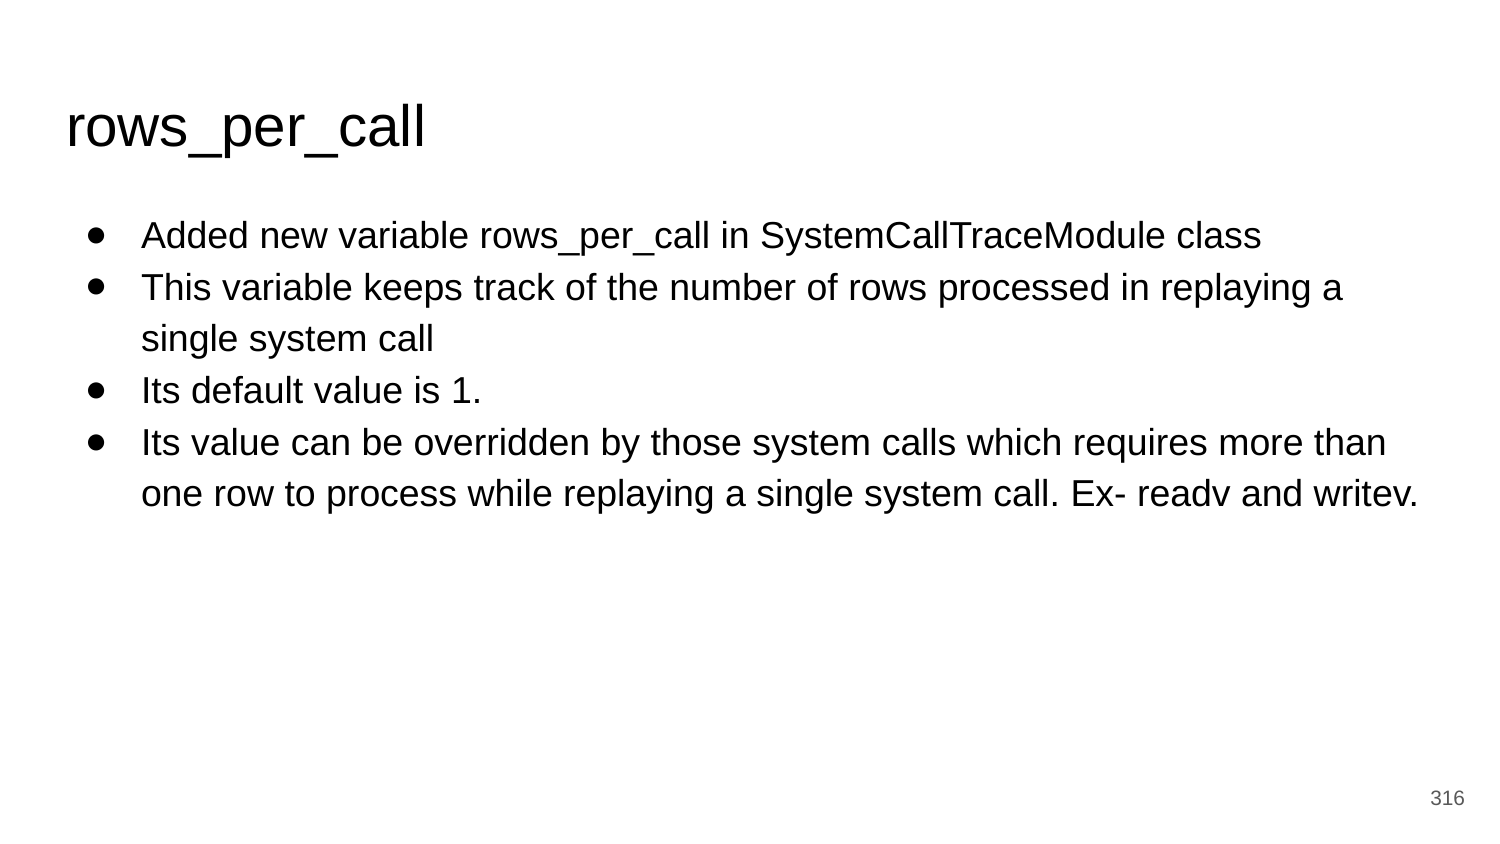

# rows_per_call
Added new variable rows_per_call in SystemCallTraceModule class
This variable keeps track of the number of rows processed in replaying a single system call
Its default value is 1.
Its value can be overridden by those system calls which requires more than one row to process while replaying a single system call. Ex- readv and writev.
316